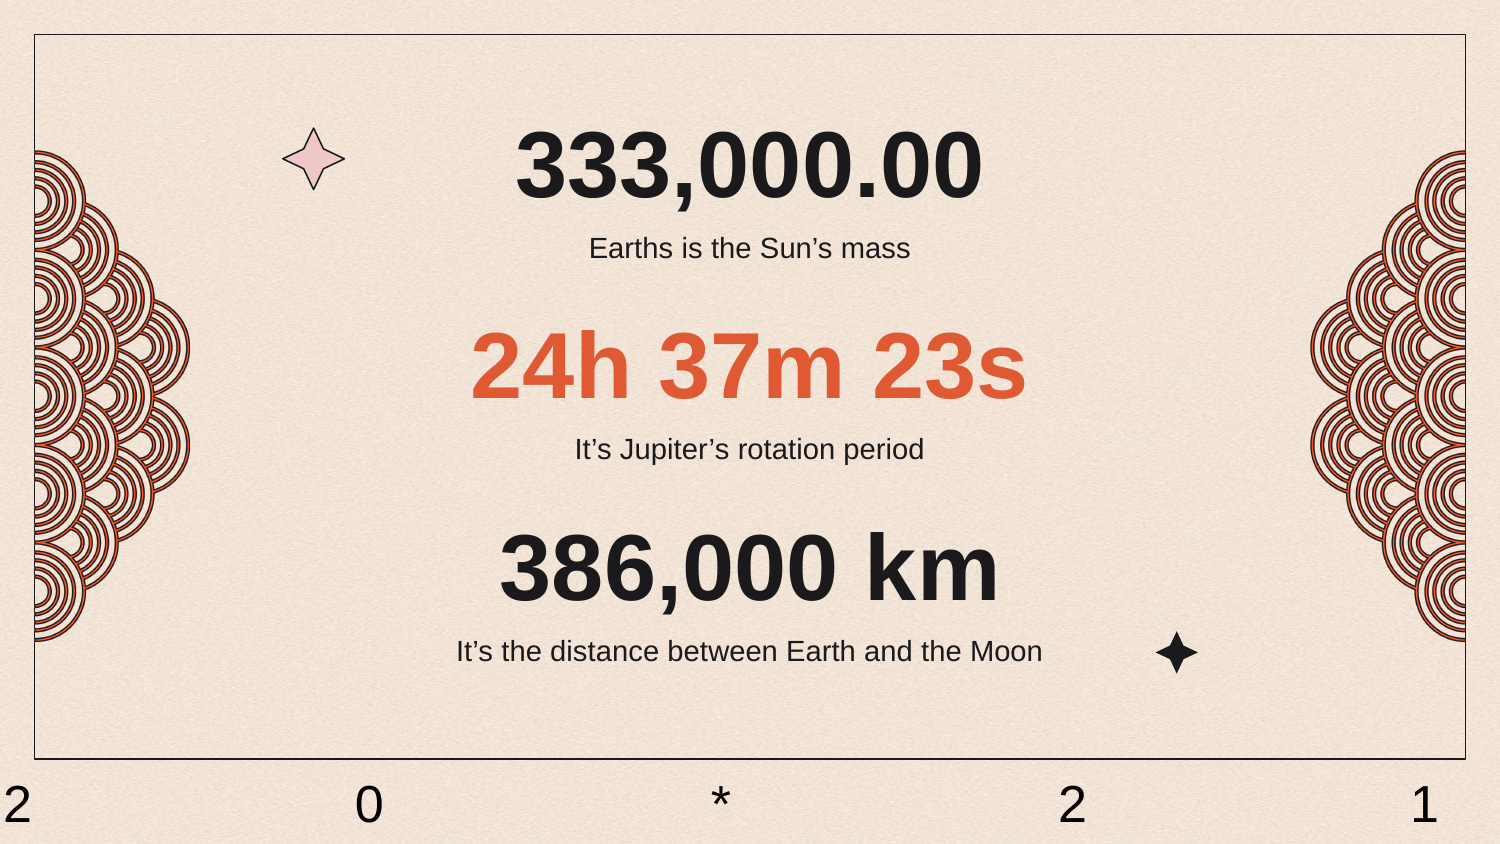

# 333,000.00

Earths is the Sun’s mass
24h 37m 23s
It’s Jupiter’s rotation period
386,000 km
It’s the distance between Earth and the Moon